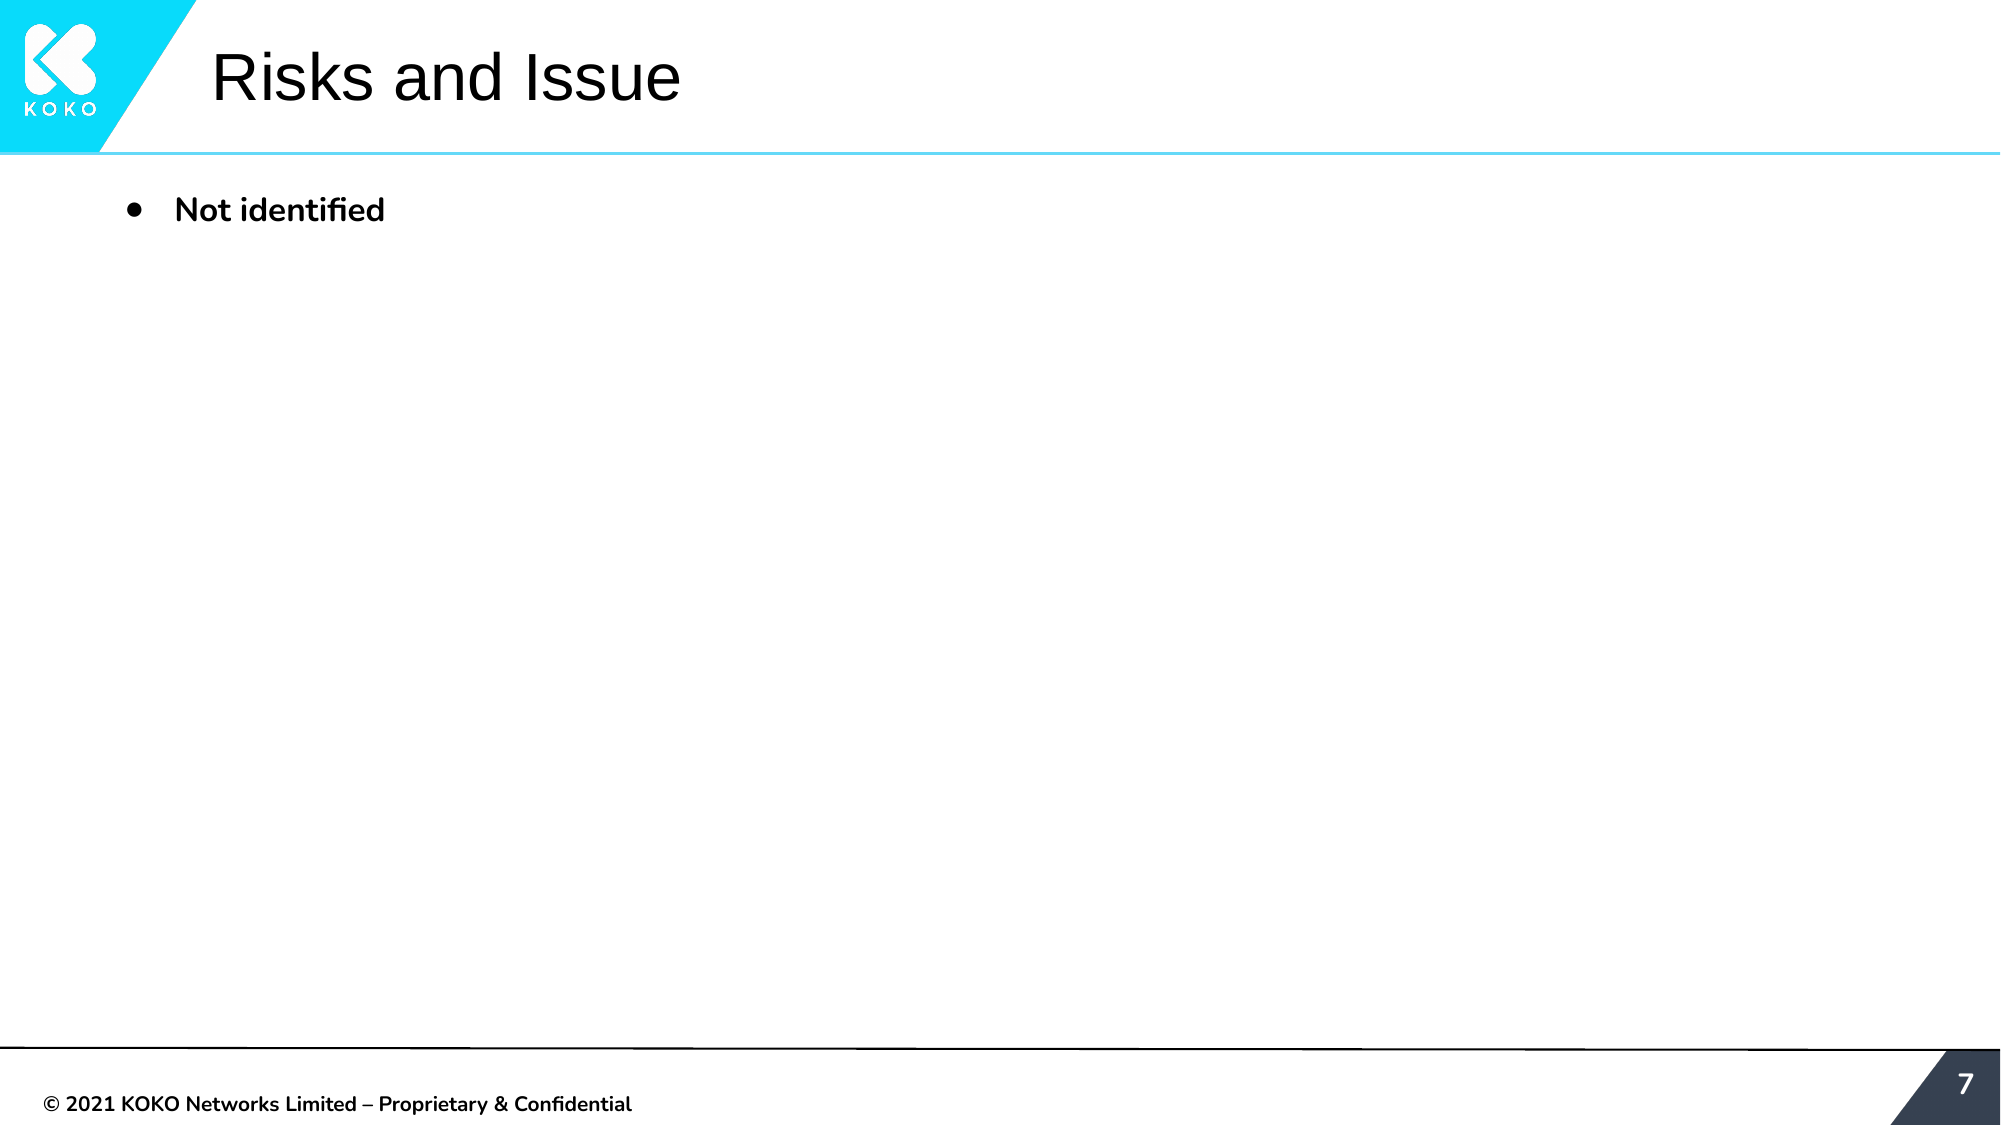

# Risks and Issue
Not identified

7